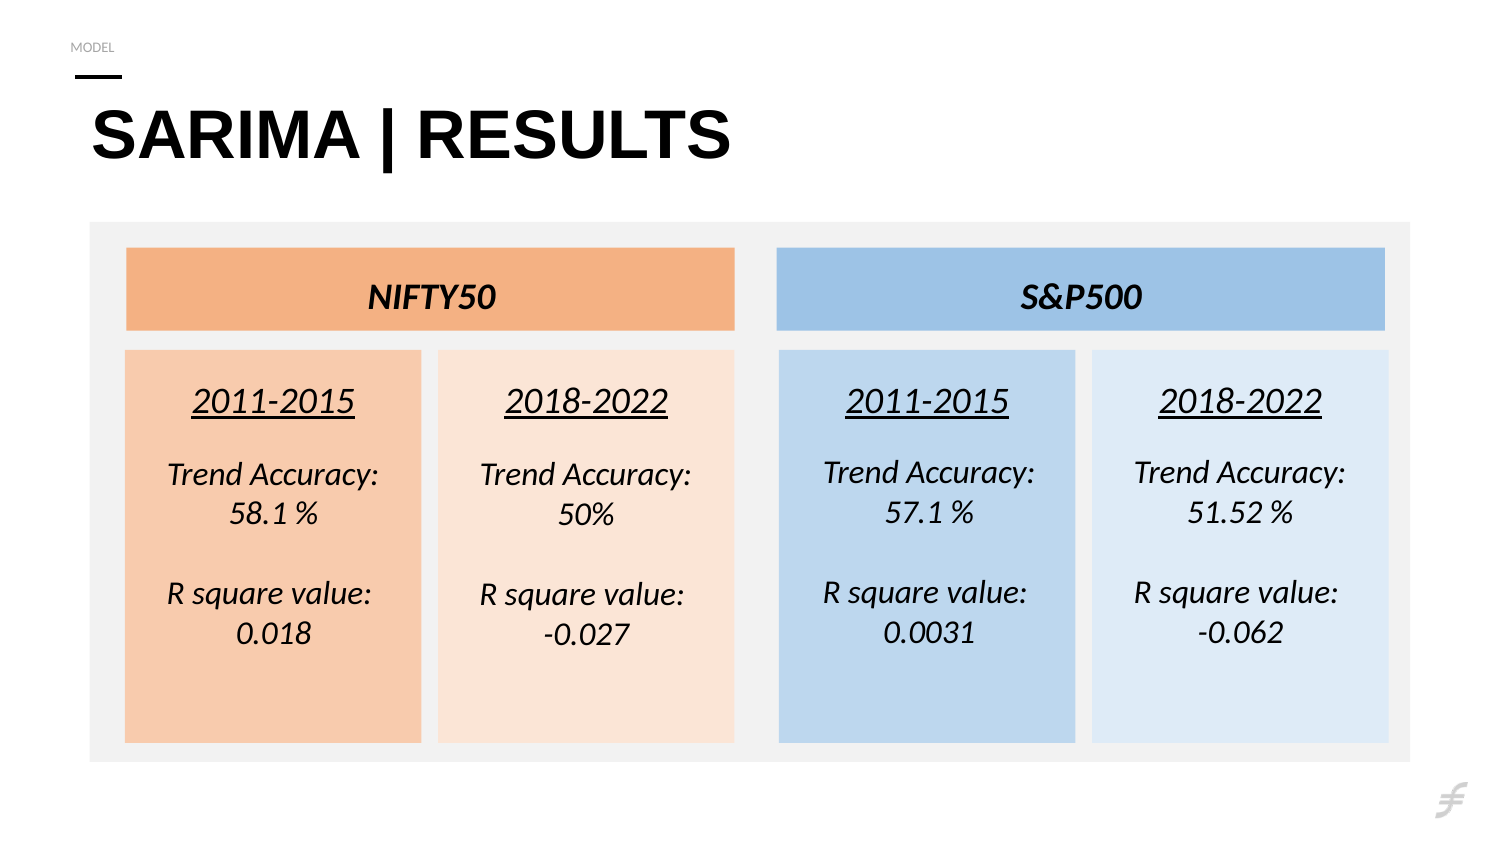

MODEL
Sarima | results

NIFTY50
S&P500

2011-2015
2018-2022
2011-2015
2018-2022
Trend Accuracy:
58.1 %

R square value:
0.018
Trend Accuracy:
50%

R square value:
-0.027
Trend Accuracy:
51.52 %

R square value:
-0.062
Trend Accuracy:
57.1 %

R square value:
0.0031